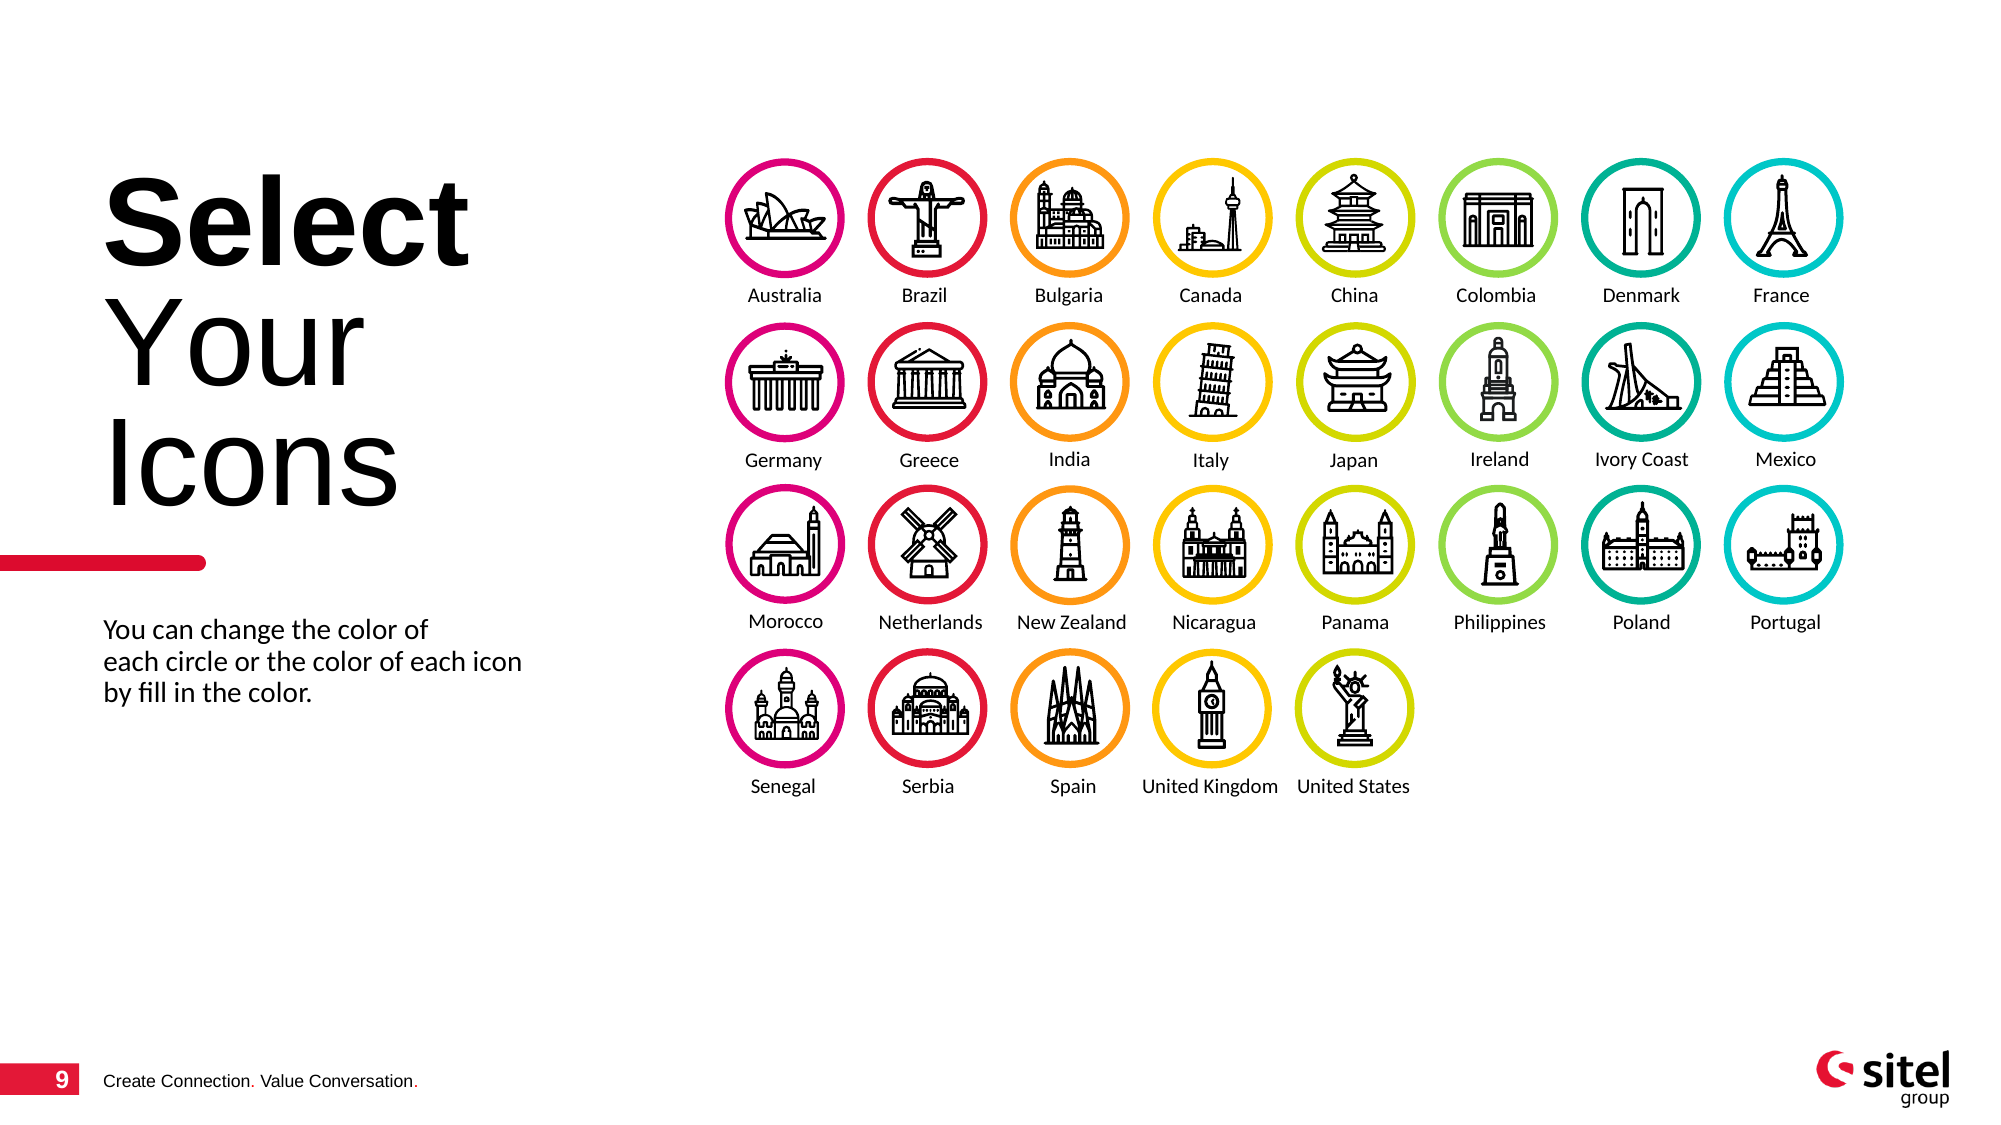

Select
Your
Icons

Australia
Brazil
Bulgaria
Canada
China
Colombia
Denmark
France

India
Ireland
Ivory Coast
Mexico
Italy
Japan
Germany
Greece

Morocco
Netherlands
New Zealand
Nicaragua
Panama
Philippines
Poland
Portugal
You can change the color of
each circle or the color of each icon by fill in the color.

Serbia
Spain
Senegal
United Kingdom
United States